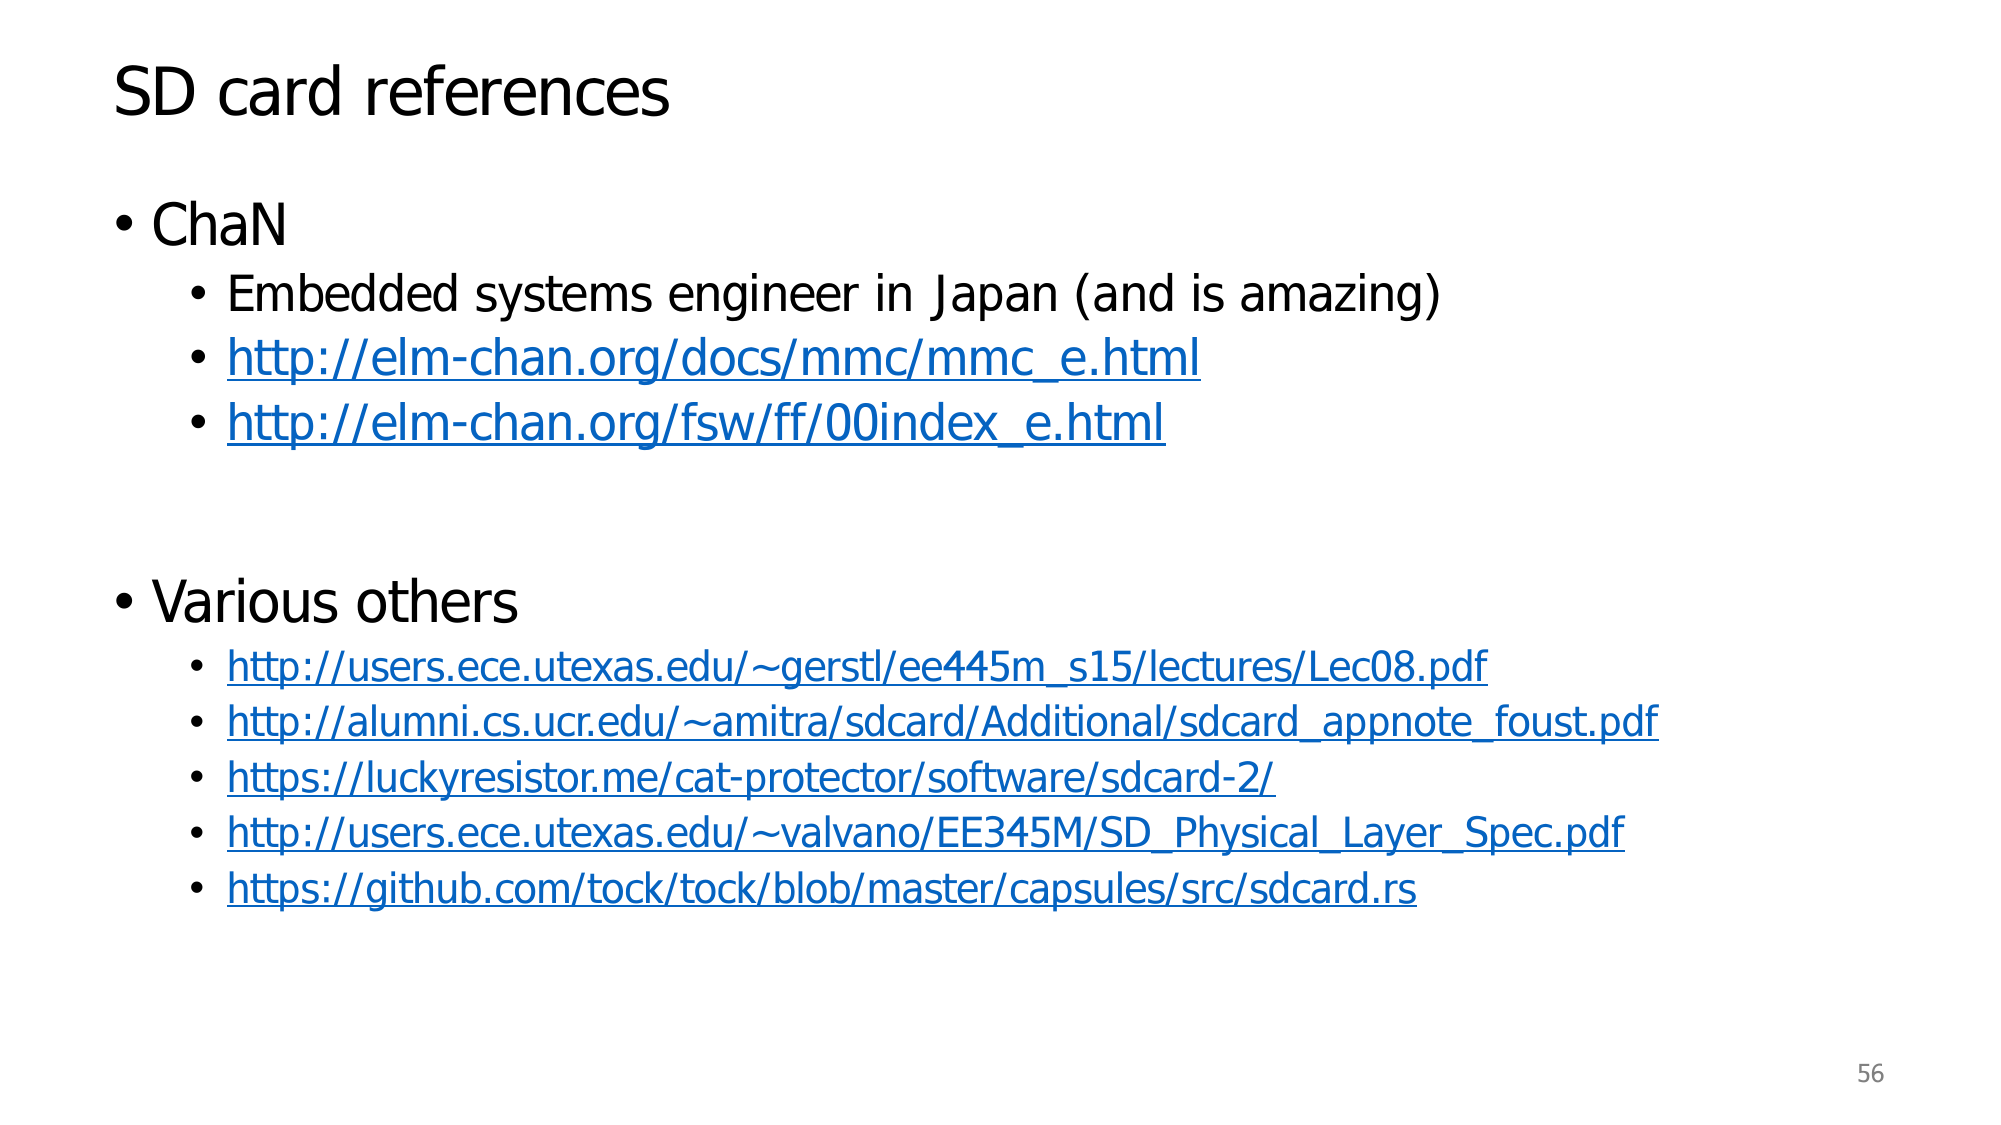

# SD card references
ChaN
Embedded systems engineer in Japan (and is amazing)
http://elm-chan.org/docs/mmc/mmc_e.html
http://elm-chan.org/fsw/ff/00index_e.html

Various others
http://users.ece.utexas.edu/~gerstl/ee445m_s15/lectures/Lec08.pdf
http://alumni.cs.ucr.edu/~amitra/sdcard/Additional/sdcard_appnote_foust.pdf
https://luckyresistor.me/cat-protector/software/sdcard-2/
http://users.ece.utexas.edu/~valvano/EE345M/SD_Physical_Layer_Spec.pdf
https://github.com/tock/tock/blob/master/capsules/src/sdcard.rs

56